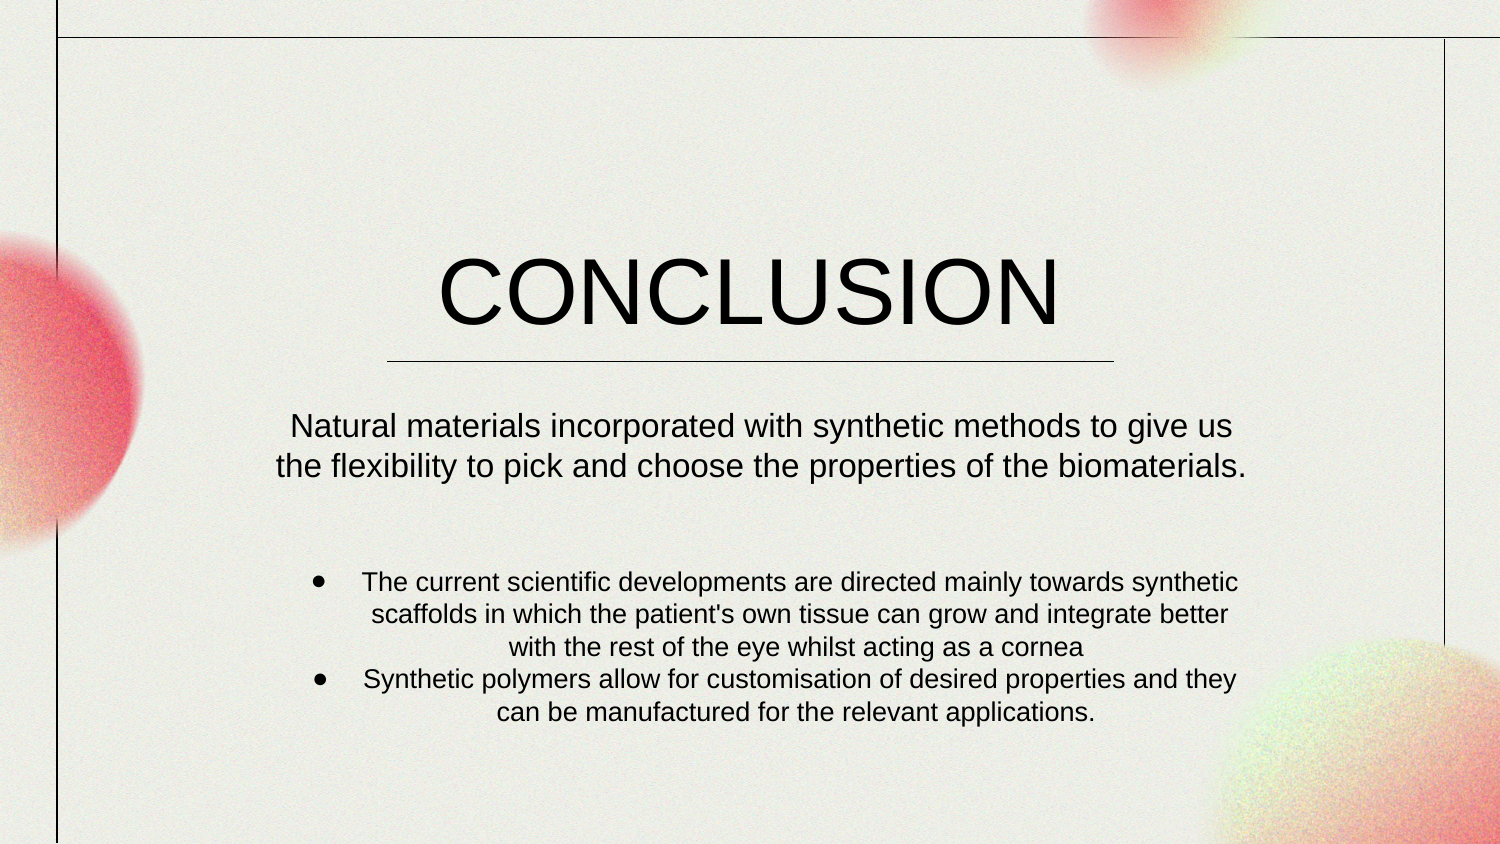

# CONCLUSION
Natural materials incorporated with synthetic methods to give us the flexibility to pick and choose the properties of the biomaterials.

The current scientific developments are directed mainly towards synthetic scaffolds in which the patient's own tissue can grow and integrate better with the rest of the eye whilst acting as a cornea
Synthetic polymers allow for customisation of desired properties and they can be manufactured for the relevant applications.